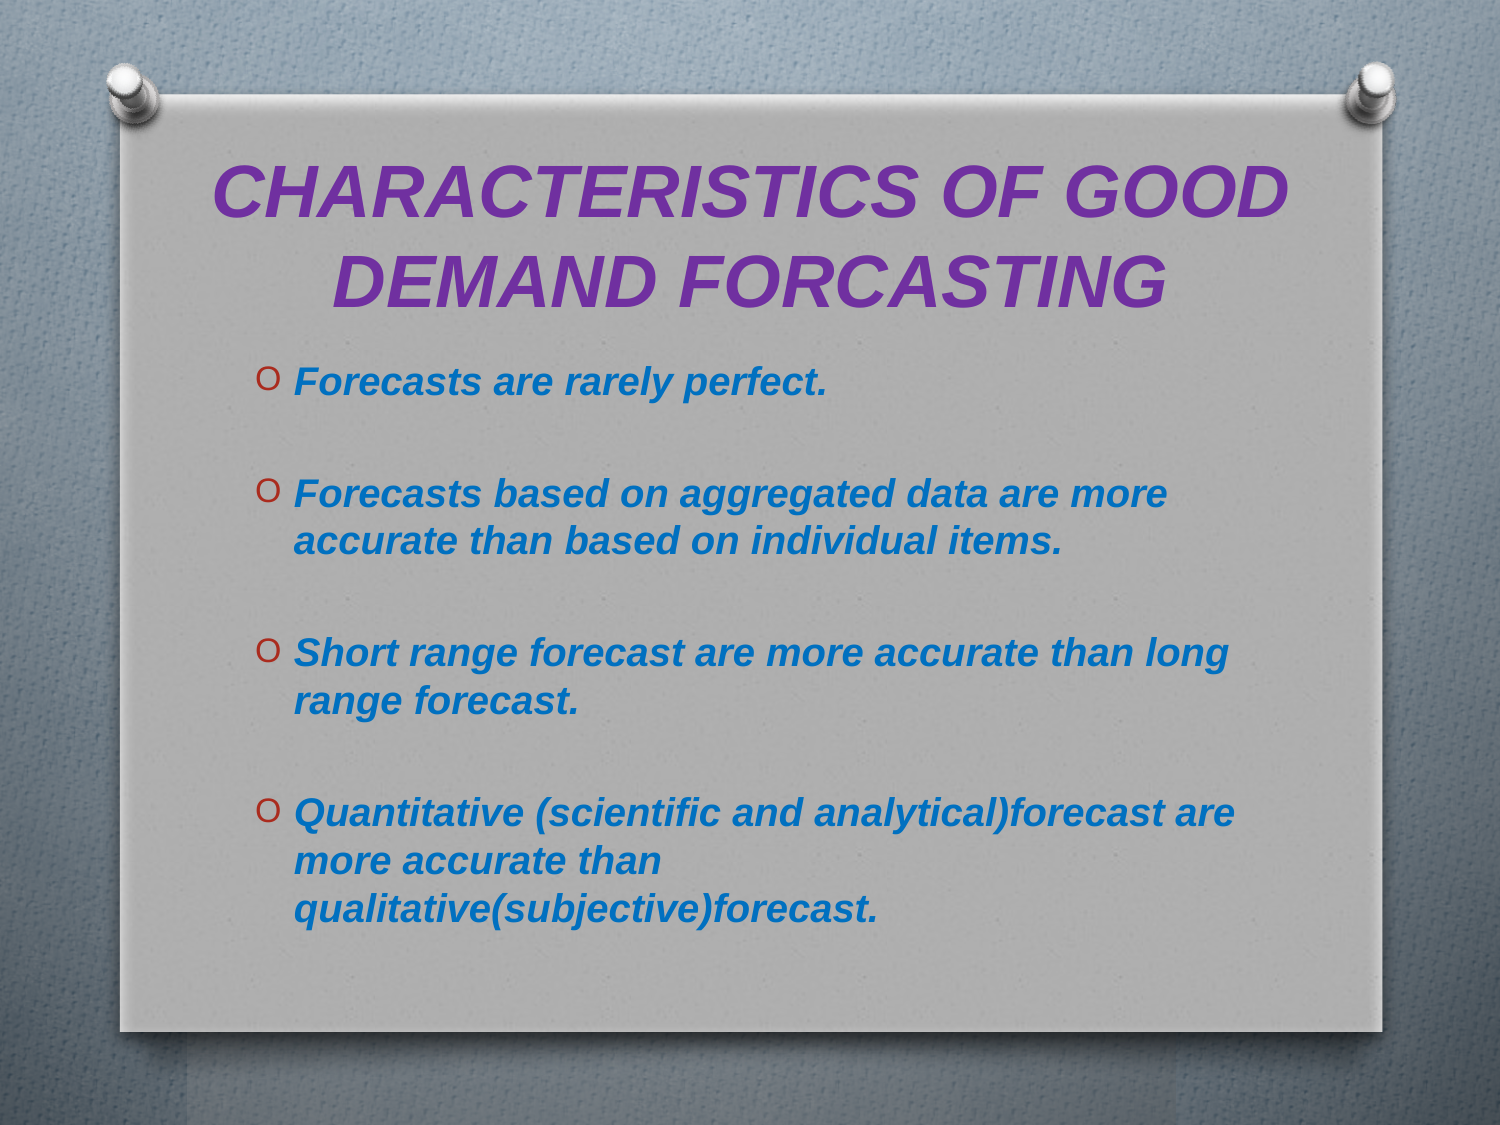

# CHARACTERISTICS OF GOOD DEMAND FORCASTING
Forecasts are rarely perfect.

Forecasts based on aggregated data are more accurate than based on individual items.

Short range forecast are more accurate than long range forecast.

Quantitative (scientific and analytical)forecast are more accurate than qualitative(subjective)forecast.